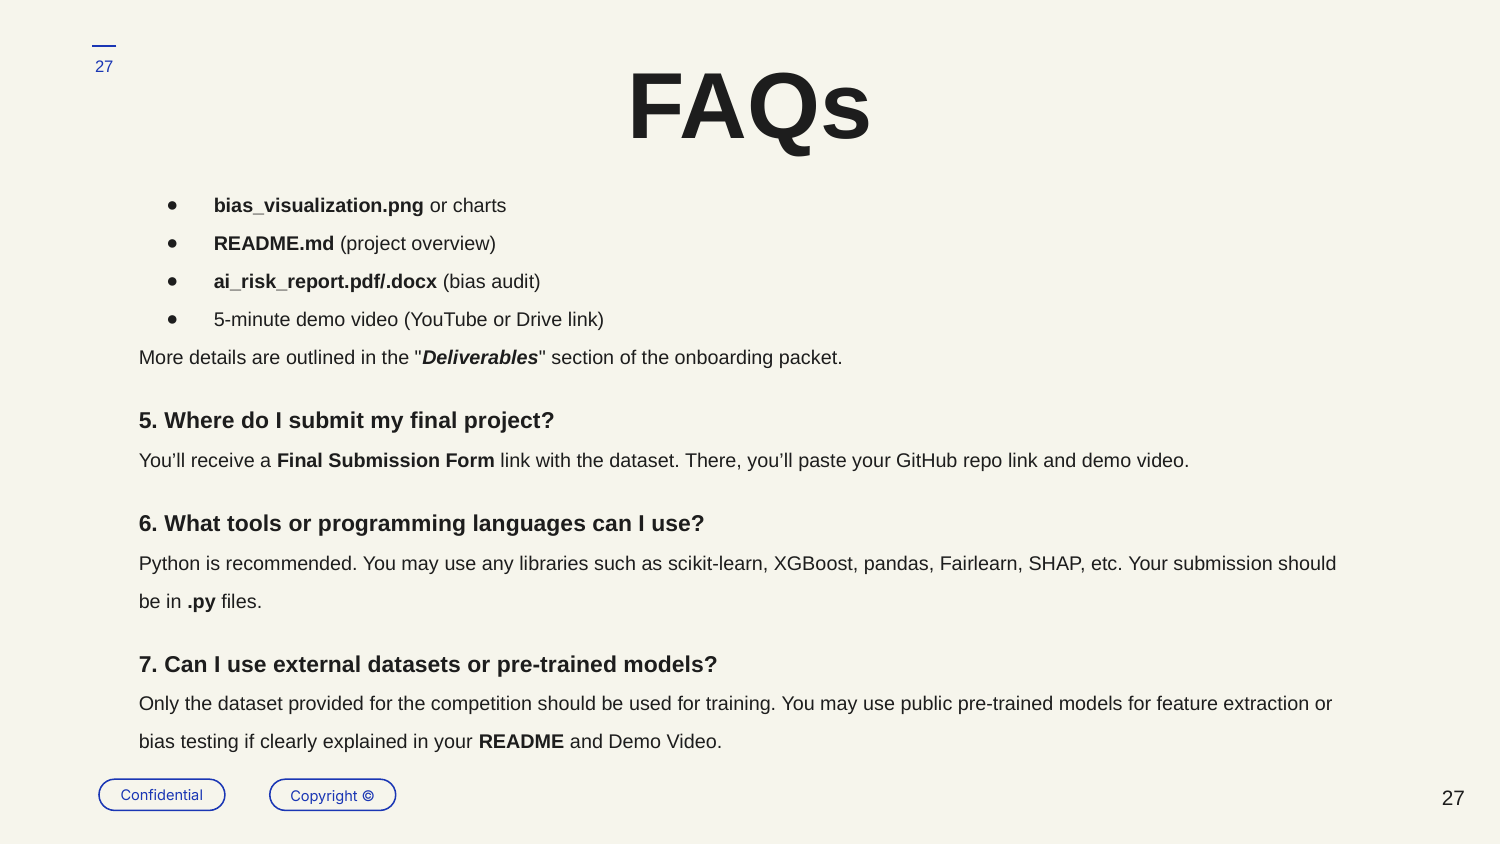

27
# FAQs
bias_visualization.png or charts
README.md (project overview)
ai_risk_report.pdf/.docx (bias audit)
5-minute demo video (YouTube or Drive link)
More details are outlined in the "Deliverables" section of the onboarding packet.
5. Where do I submit my final project?
You’ll receive a Final Submission Form link with the dataset. There, you’ll paste your GitHub repo link and demo video.
6. What tools or programming languages can I use?
Python is recommended. You may use any libraries such as scikit-learn, XGBoost, pandas, Fairlearn, SHAP, etc. Your submission should be in .py files.
7. Can I use external datasets or pre-trained models?
Only the dataset provided for the competition should be used for training. You may use public pre-trained models for feature extraction or bias testing if clearly explained in your README and Demo Video.

27